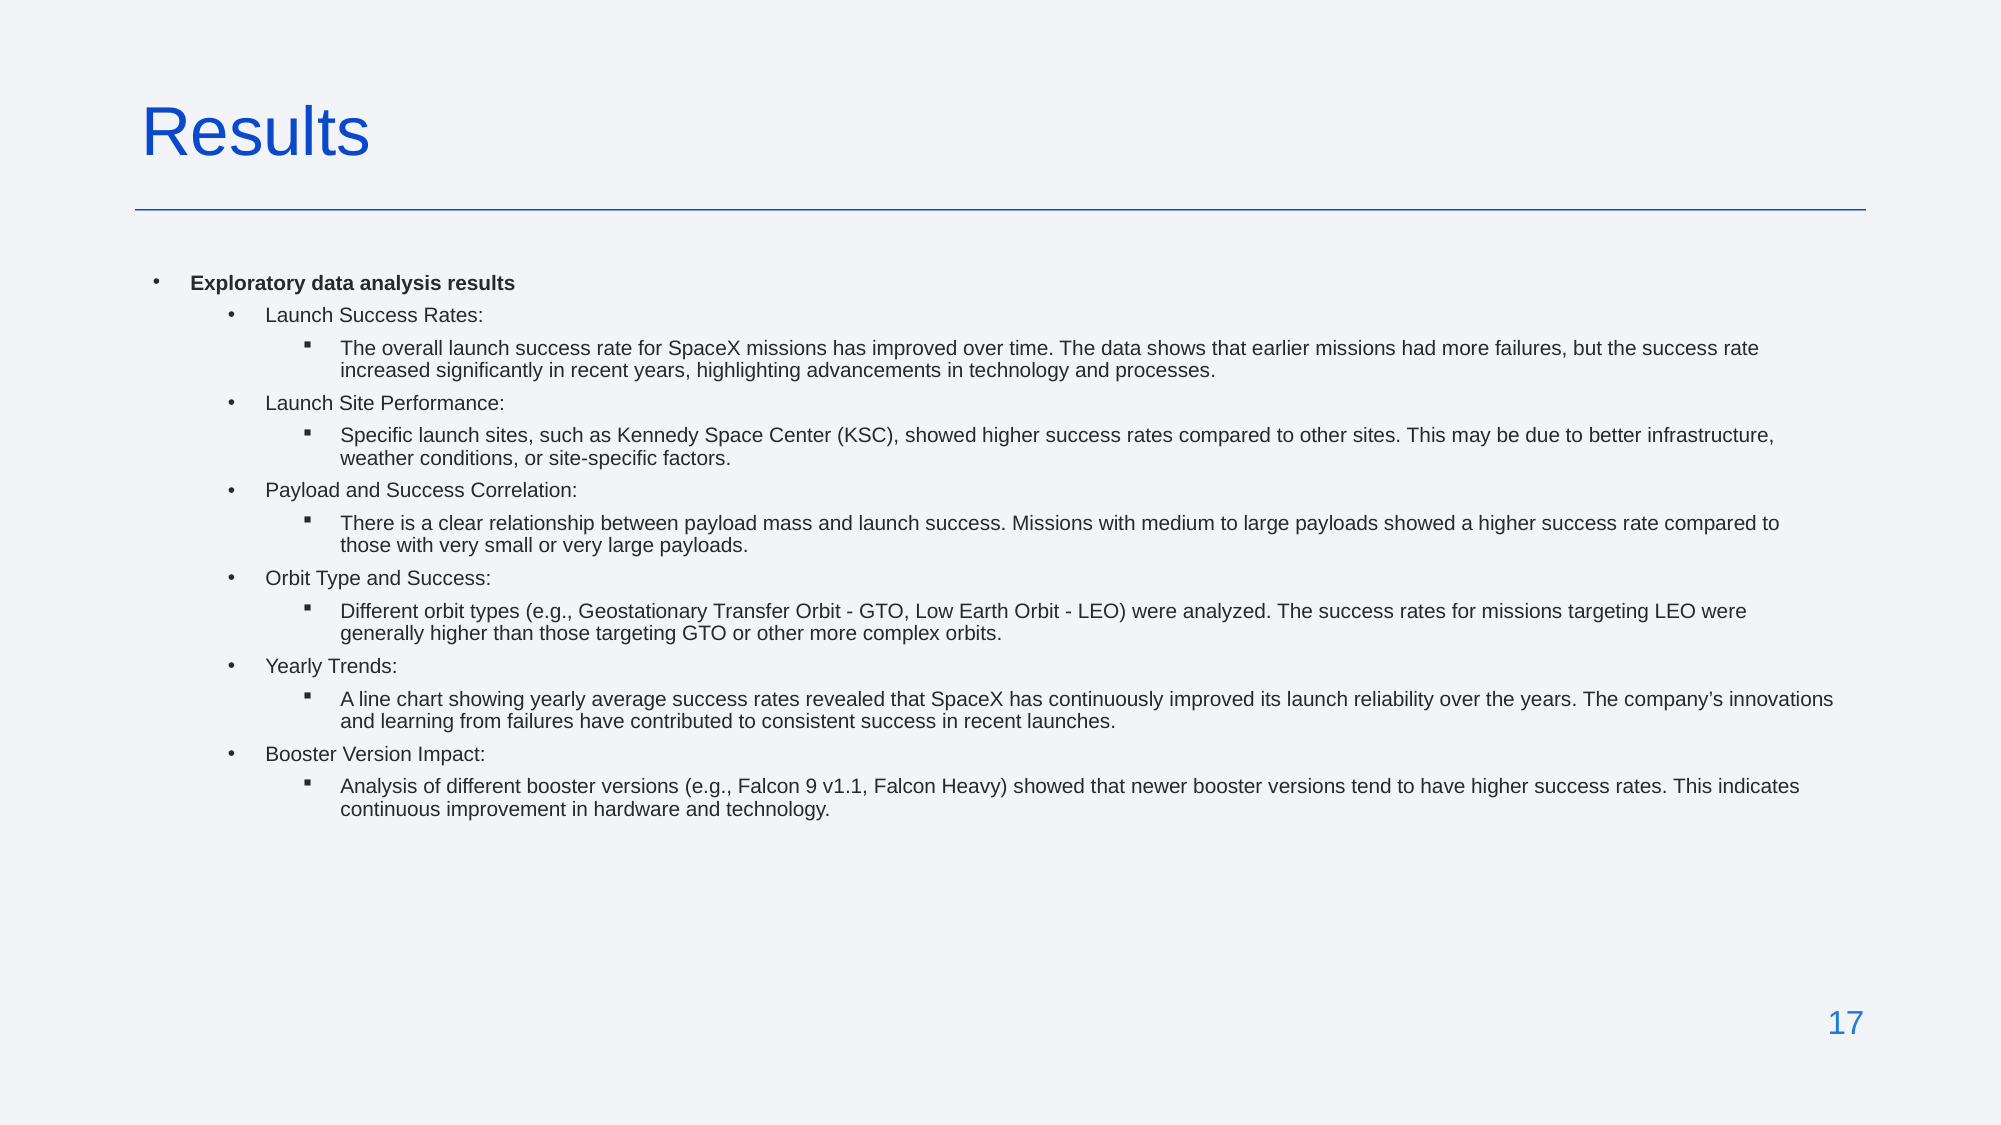

Results
Exploratory data analysis results
Launch Success Rates:
The overall launch success rate for SpaceX missions has improved over time. The data shows that earlier missions had more failures, but the success rate increased significantly in recent years, highlighting advancements in technology and processes.
Launch Site Performance:
Specific launch sites, such as Kennedy Space Center (KSC), showed higher success rates compared to other sites. This may be due to better infrastructure, weather conditions, or site-specific factors.
Payload and Success Correlation:
There is a clear relationship between payload mass and launch success. Missions with medium to large payloads showed a higher success rate compared to those with very small or very large payloads.
Orbit Type and Success:
Different orbit types (e.g., Geostationary Transfer Orbit - GTO, Low Earth Orbit - LEO) were analyzed. The success rates for missions targeting LEO were generally higher than those targeting GTO or other more complex orbits.
Yearly Trends:
A line chart showing yearly average success rates revealed that SpaceX has continuously improved its launch reliability over the years. The company’s innovations and learning from failures have contributed to consistent success in recent launches.
Booster Version Impact:
Analysis of different booster versions (e.g., Falcon 9 v1.1, Falcon Heavy) showed that newer booster versions tend to have higher success rates. This indicates continuous improvement in hardware and technology.

17